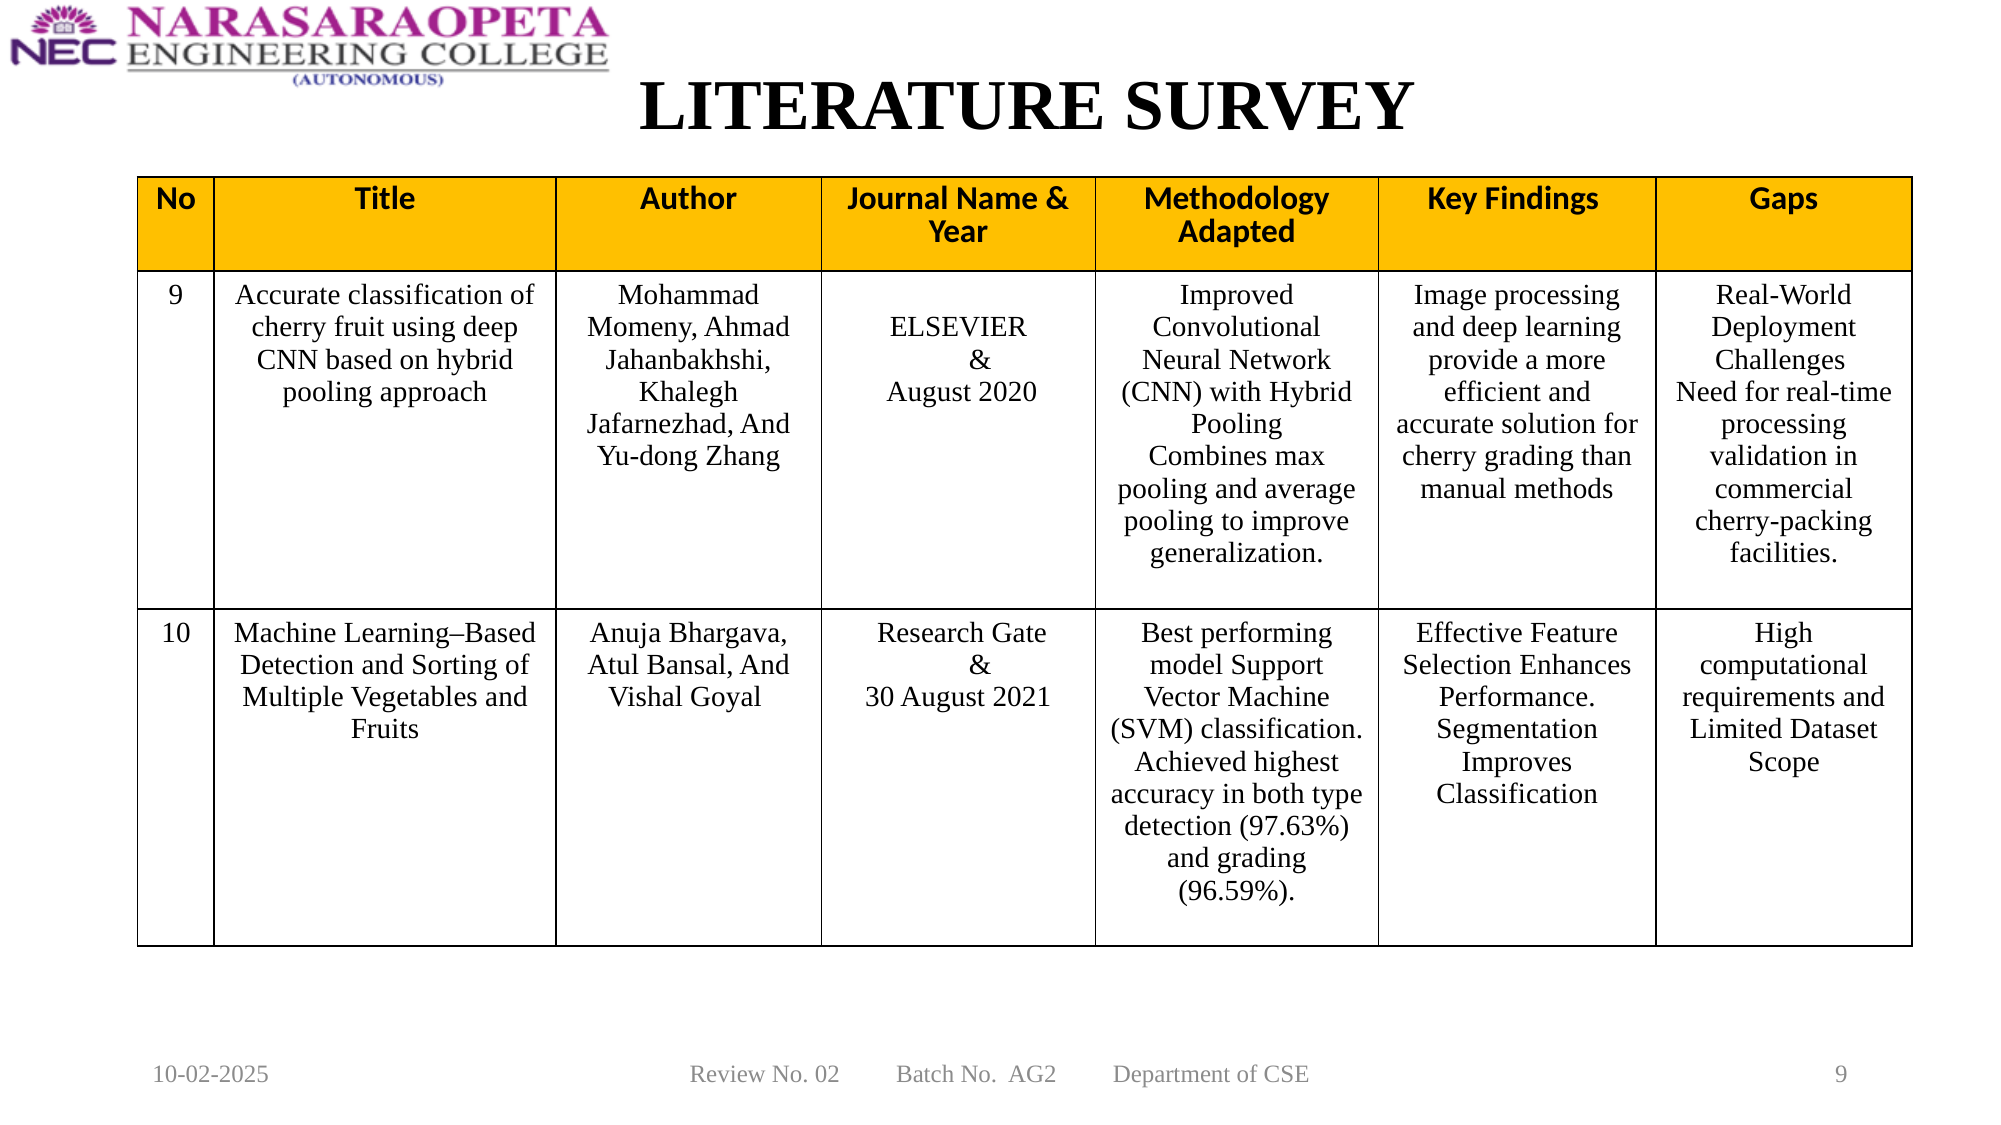

# LITERATURE SURVEY
| No | Title | Author | Journal Name & Year | Methodology Adapted | Key Findings | Gaps |
| --- | --- | --- | --- | --- | --- | --- |
| 9 | Accurate classification of cherry fruit using deep CNN based on hybrid pooling approach | Mohammad Momeny, Ahmad Jahanbakhshi, Khalegh Jafarnezhad, And Yu-dong Zhang | ELSEVIER & August 2020 | Improved Convolutional Neural Network (CNN) with Hybrid Pooling Combines max pooling and average pooling to improve generalization. | Image processing and deep learning provide a more efficient and accurate solution for cherry grading than manual methods | Real-World Deployment Challenges Need for real-time processing validation in commercial cherry-packing facilities. |
| 10 | Machine Learning–Based Detection and Sorting of Multiple Vegetables and Fruits | Anuja Bhargava, Atul Bansal, And Vishal Goyal | Research Gate & 30 August 2021 | Best performing model Support Vector Machine (SVM) classification. Achieved highest accuracy in both type detection (97.63%) and grading (96.59%). | Effective Feature Selection Enhances Performance. Segmentation Improves Classification | High computational requirements and Limited Dataset Scope |

10-02-2025
Review No. 02         Batch No.  AG2         Department of CSE
9